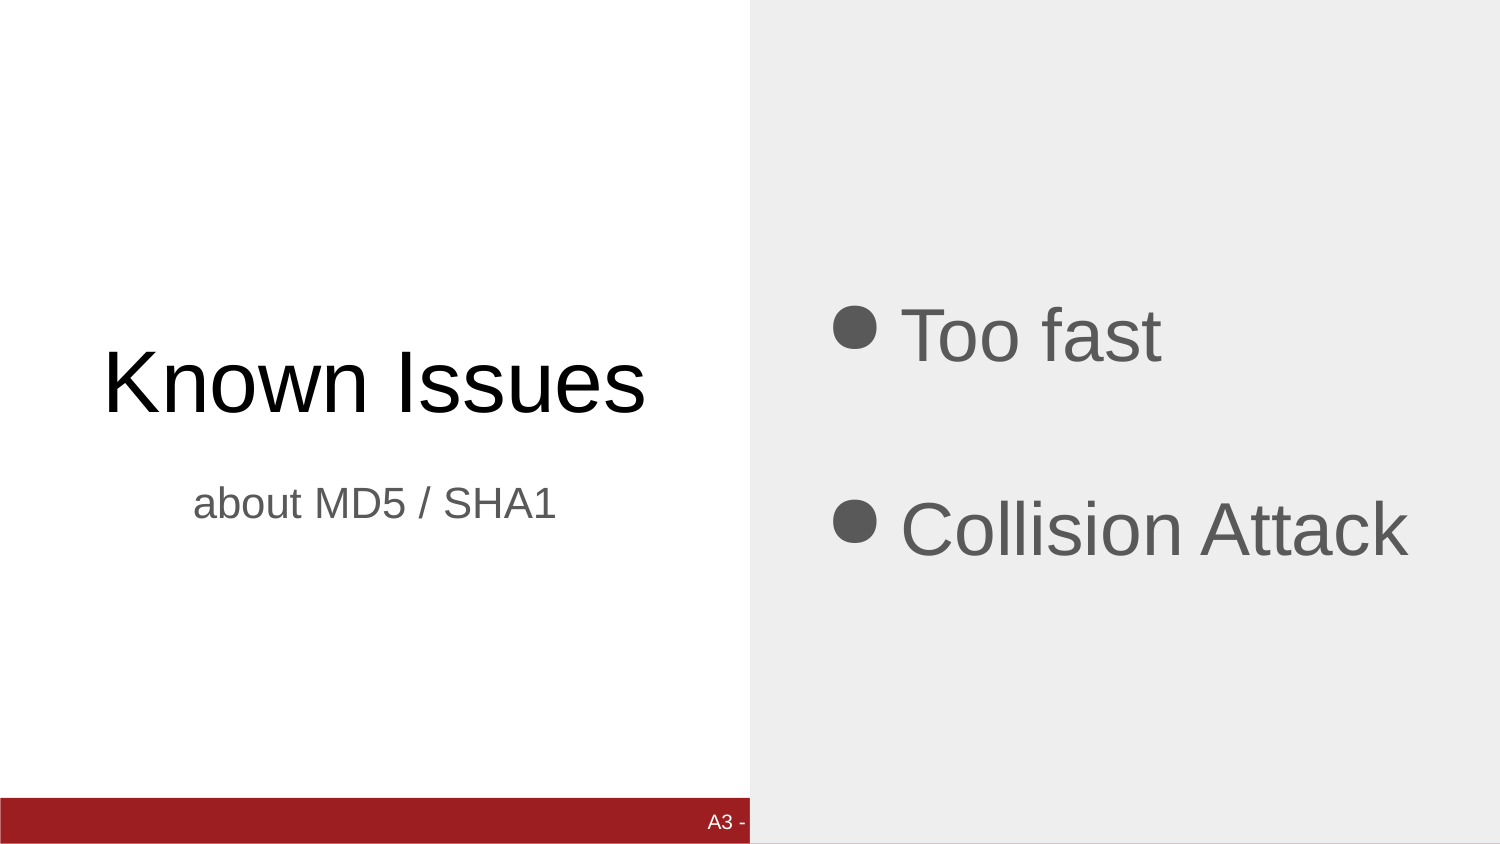

Too fast
Collision Attack
# Known Issues
about MD5 / SHA1